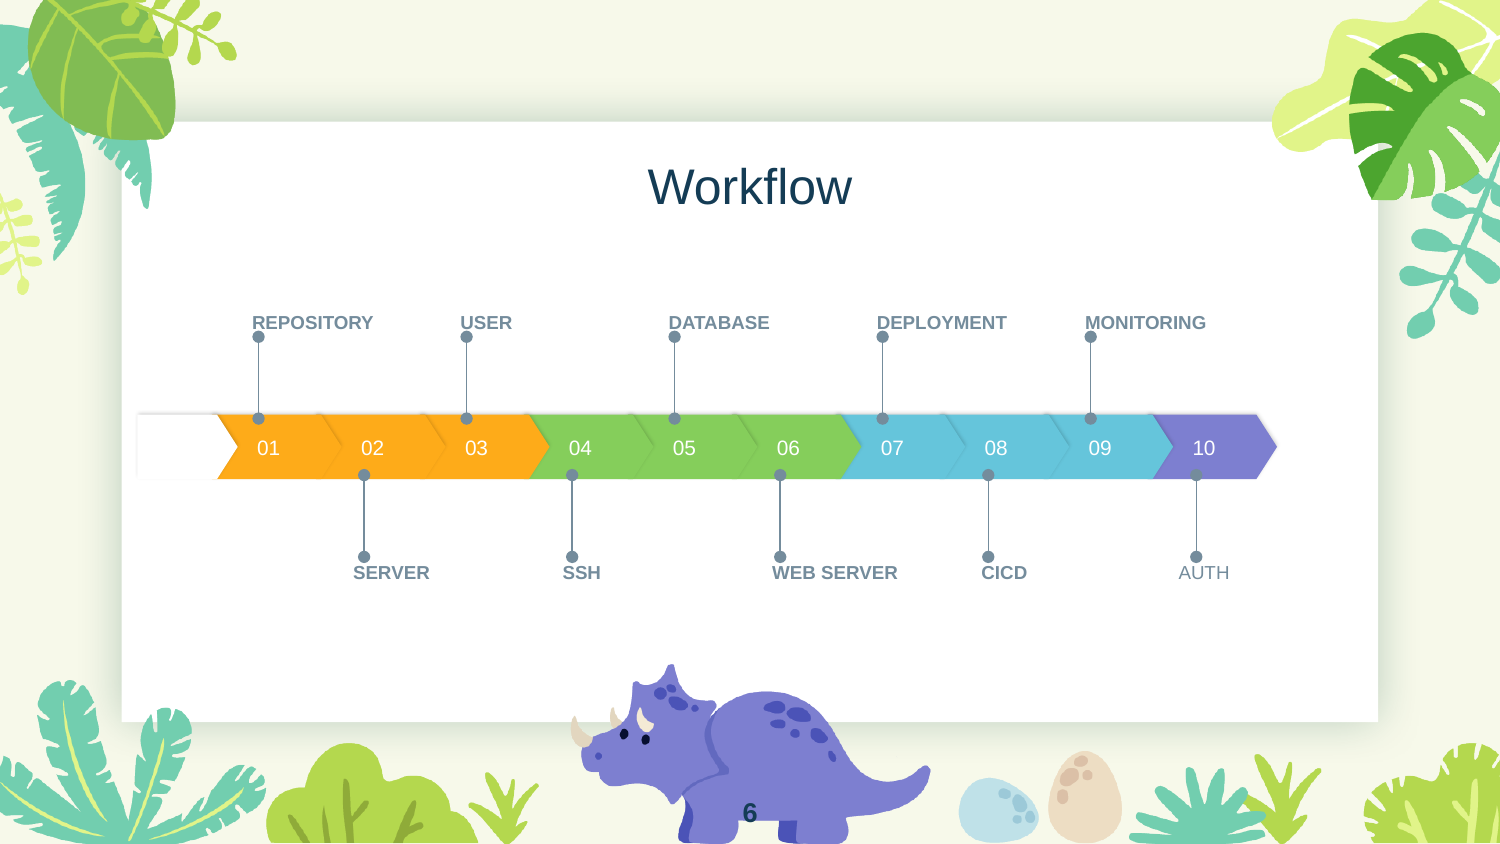

# Workflow
REPOSITORY
USER
DATABASE
DEPLOYMENT
MONITORING

01
02
03
04
05
06
07
08
09
10
SERVER
SSH
WEB SERVER
CICD
AUTH
6